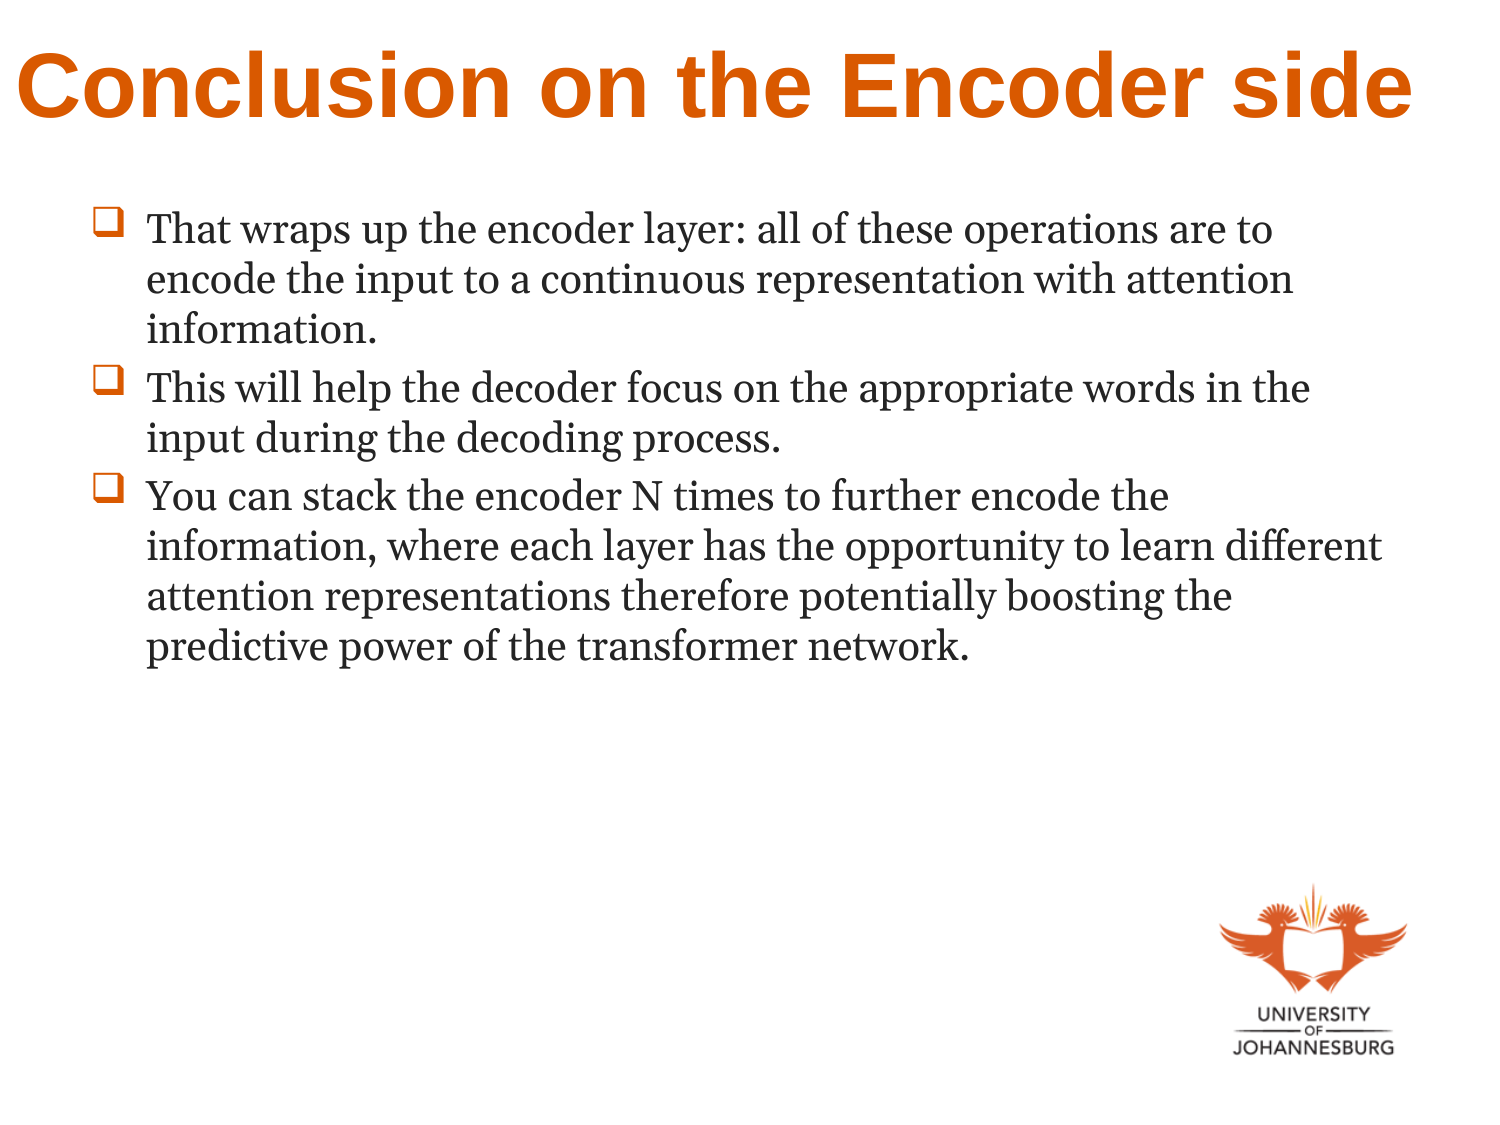

# Conclusion on the Encoder side
That wraps up the encoder layer: all of these operations are to encode the input to a continuous representation with attention information.
This will help the decoder focus on the appropriate words in the input during the decoding process.
You can stack the encoder N times to further encode the information, where each layer has the opportunity to learn different attention representations therefore potentially boosting the predictive power of the transformer network.